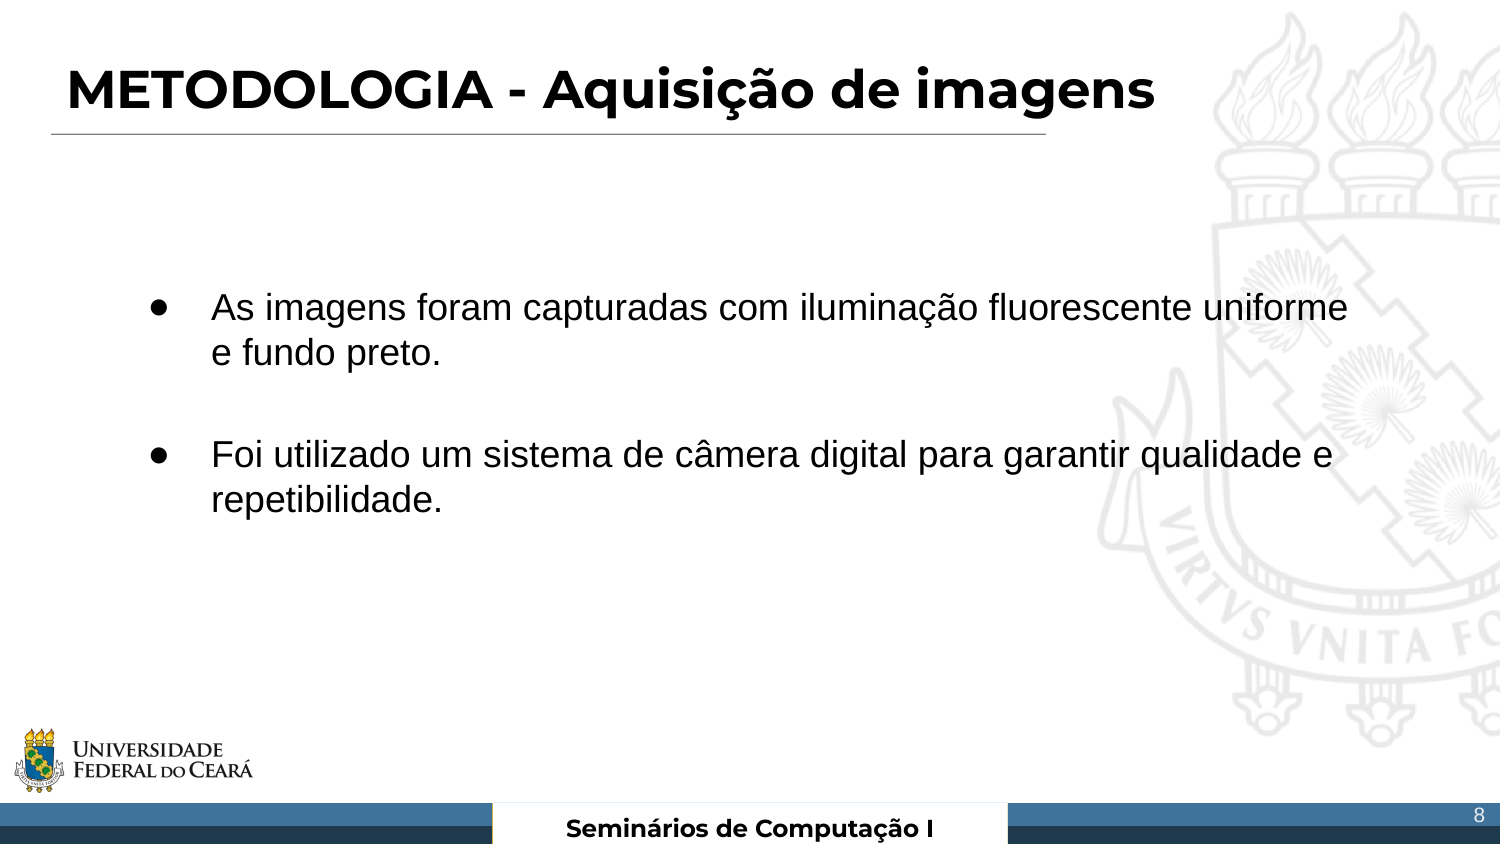

# METODOLOGIA - Aquisição de imagens
As imagens foram capturadas com iluminação fluorescente uniforme e fundo preto.
Foi utilizado um sistema de câmera digital para garantir qualidade e repetibilidade.
8
ENGENHARIA DE SOFTWARE
ENGENHARIA DE SOFTWARE
Seminários de Computação I